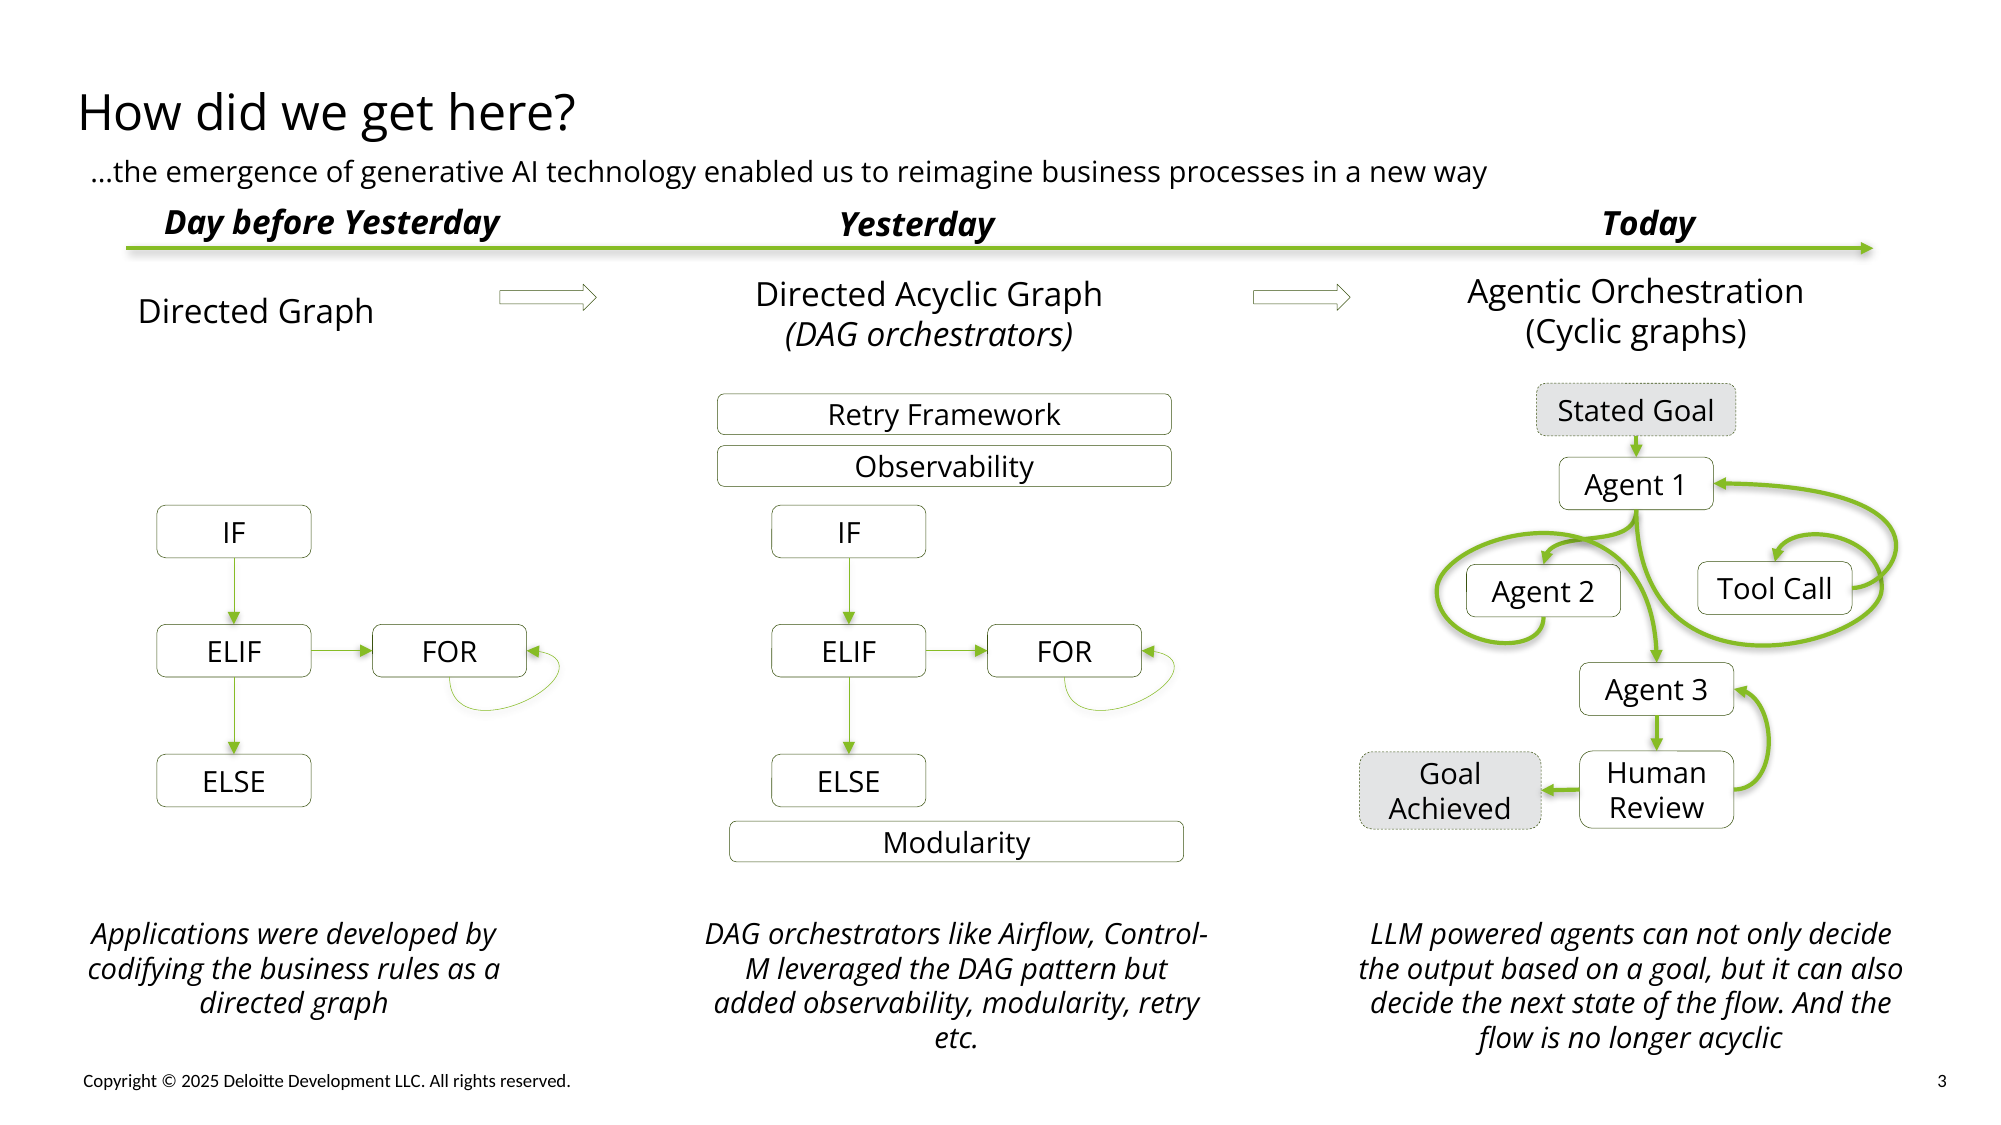

# How did we get here?
…the emergence of generative AI technology enabled us to reimagine business processes in a new way
Today
Yesterday
Day before Yesterday
Agentic Orchestration
(Cyclic graphs)
Directed Graph

Directed Acyclic Graph
(DAG orchestrators)

Stated Goal
Retry Framework
Observability
Agent 1
IF
IF
Tool Call
Agent 2
ELIF
FOR
ELIF
FOR
Agent 3
Human Review
Goal Achieved
ELSE
ELSE
Modularity
Applications were developed by codifying the business rules as a directed graph
DAG orchestrators like Airflow, Control-M leveraged the DAG pattern but added observability, modularity, retry etc.
LLM powered agents can not only decide the output based on a goal, but it can also decide the next state of the flow. And the flow is no longer acyclic